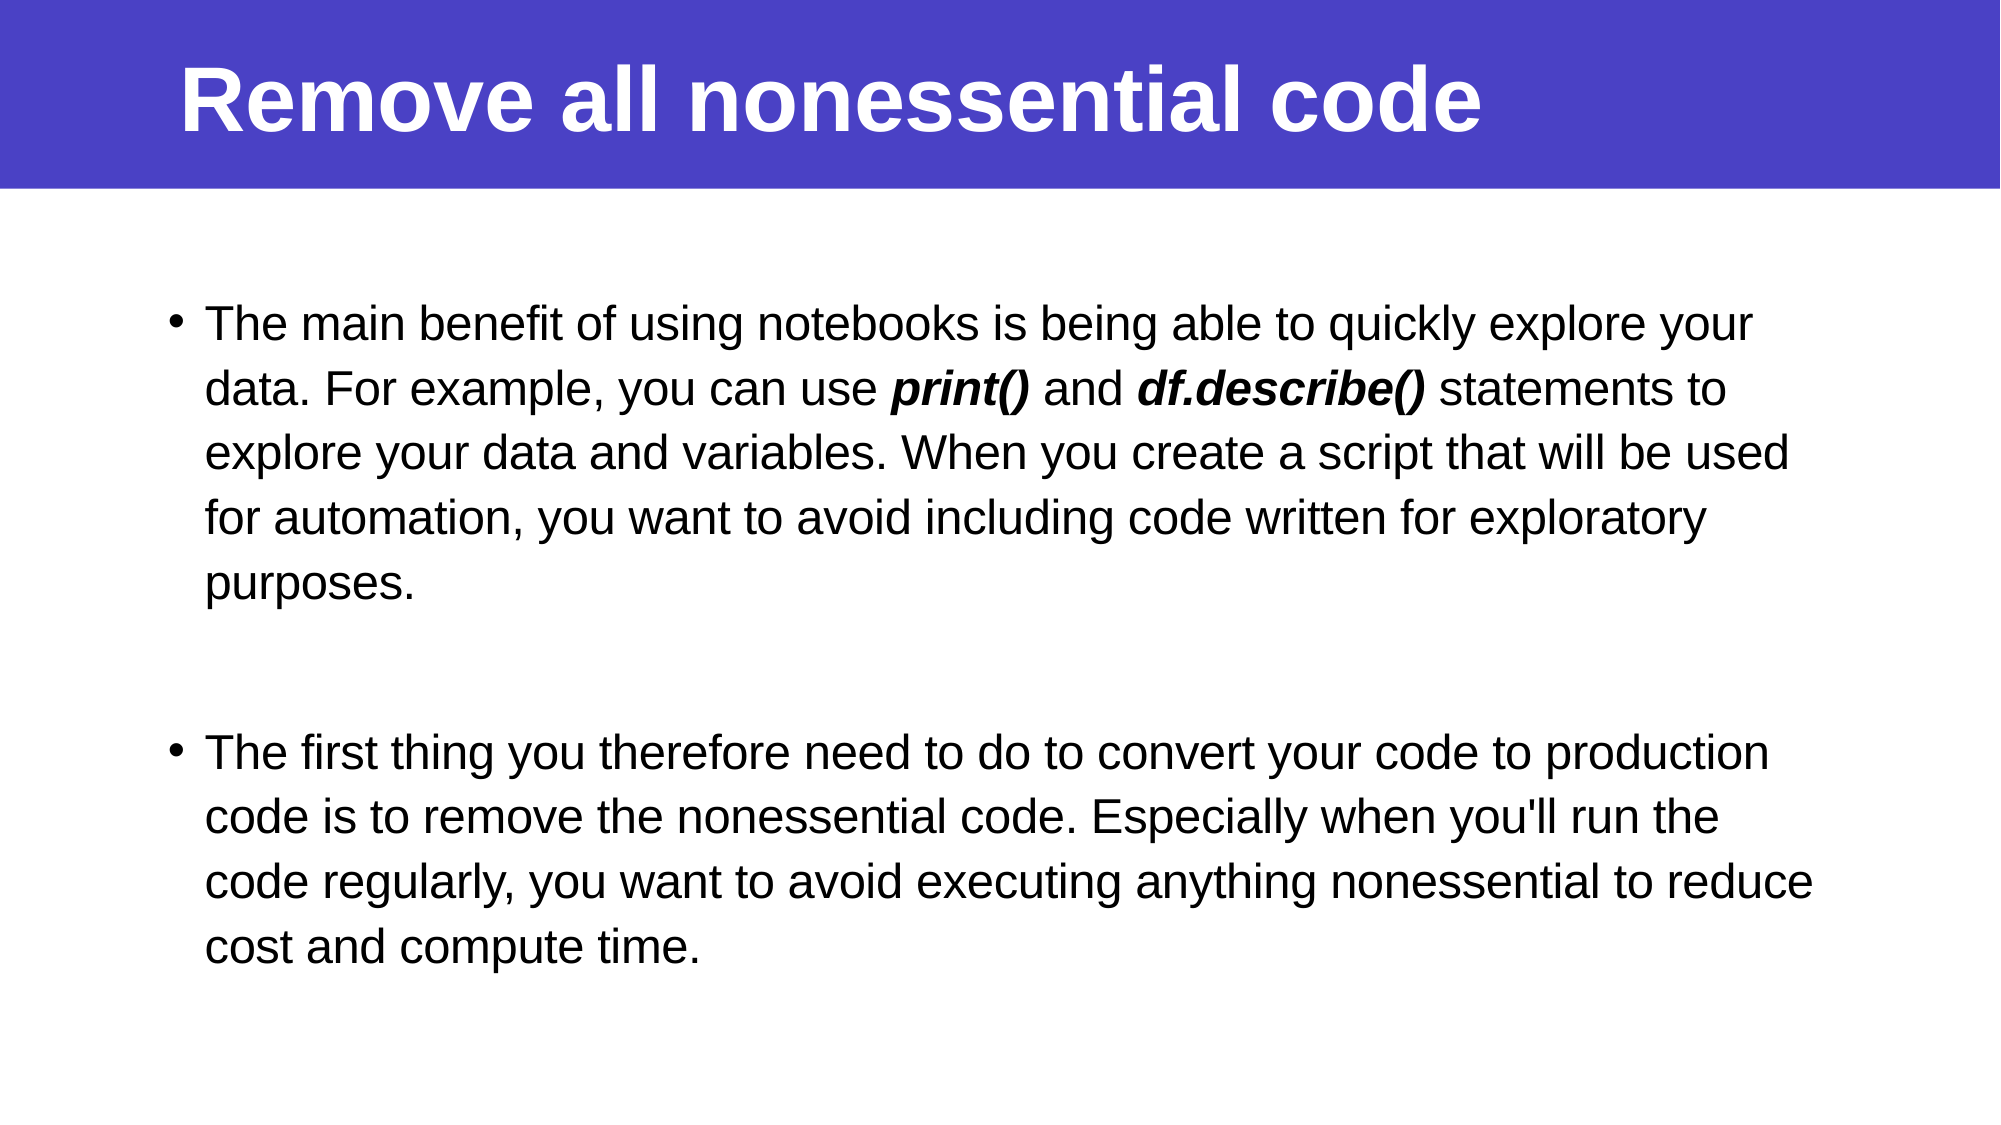

# Remove all nonessential code
The main benefit of using notebooks is being able to quickly explore your data. For example, you can use print() and df.describe() statements to explore your data and variables. When you create a script that will be used for automation, you want to avoid including code written for exploratory purposes.

The first thing you therefore need to do to convert your code to production code is to remove the nonessential code. Especially when you'll run the code regularly, you want to avoid executing anything nonessential to reduce cost and compute time.